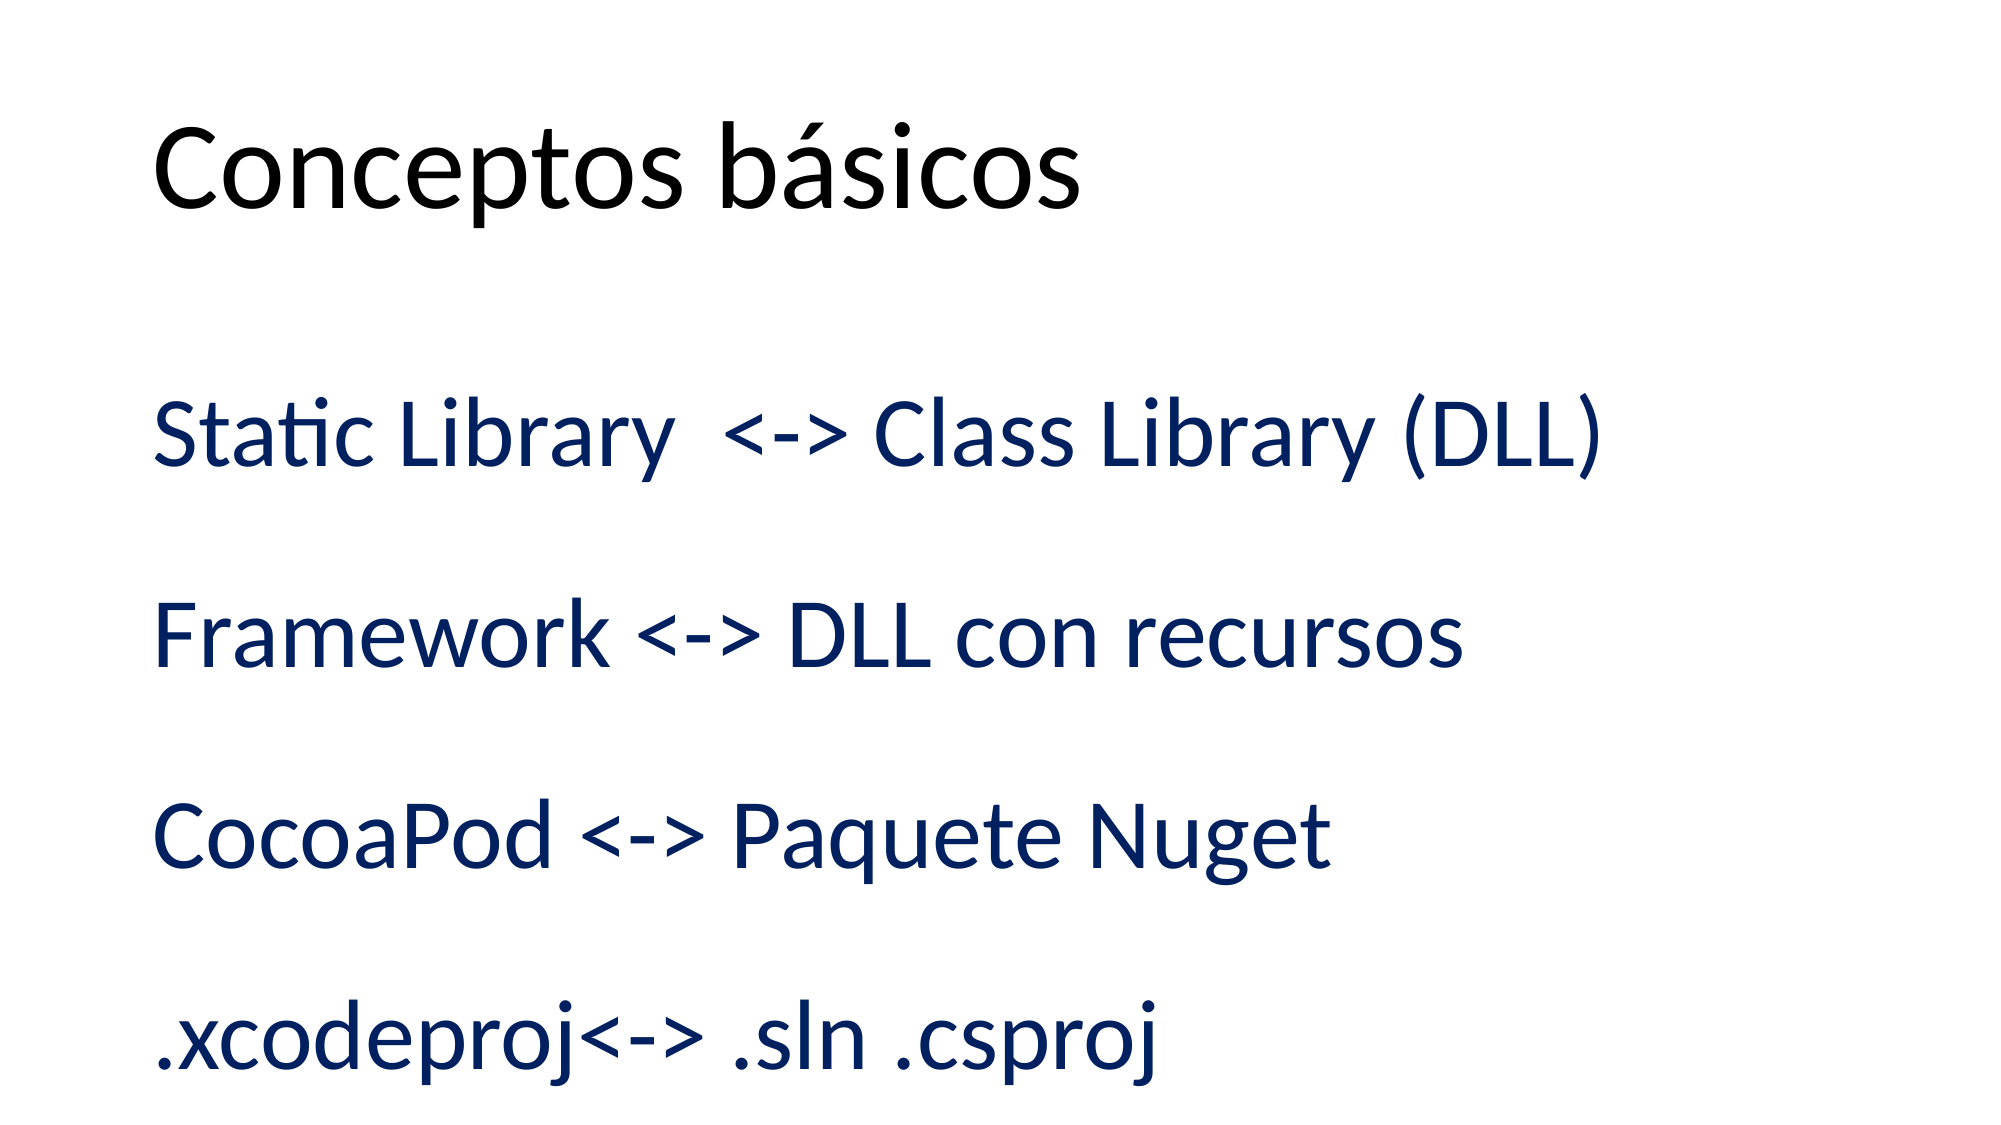

# Conceptos básicos
Static Library  <-> Class Library (DLL)
Framework <-> DLL con recursos
CocoaPod <-> Paquete Nuget
.xcodeproj<-> .sln .csproj